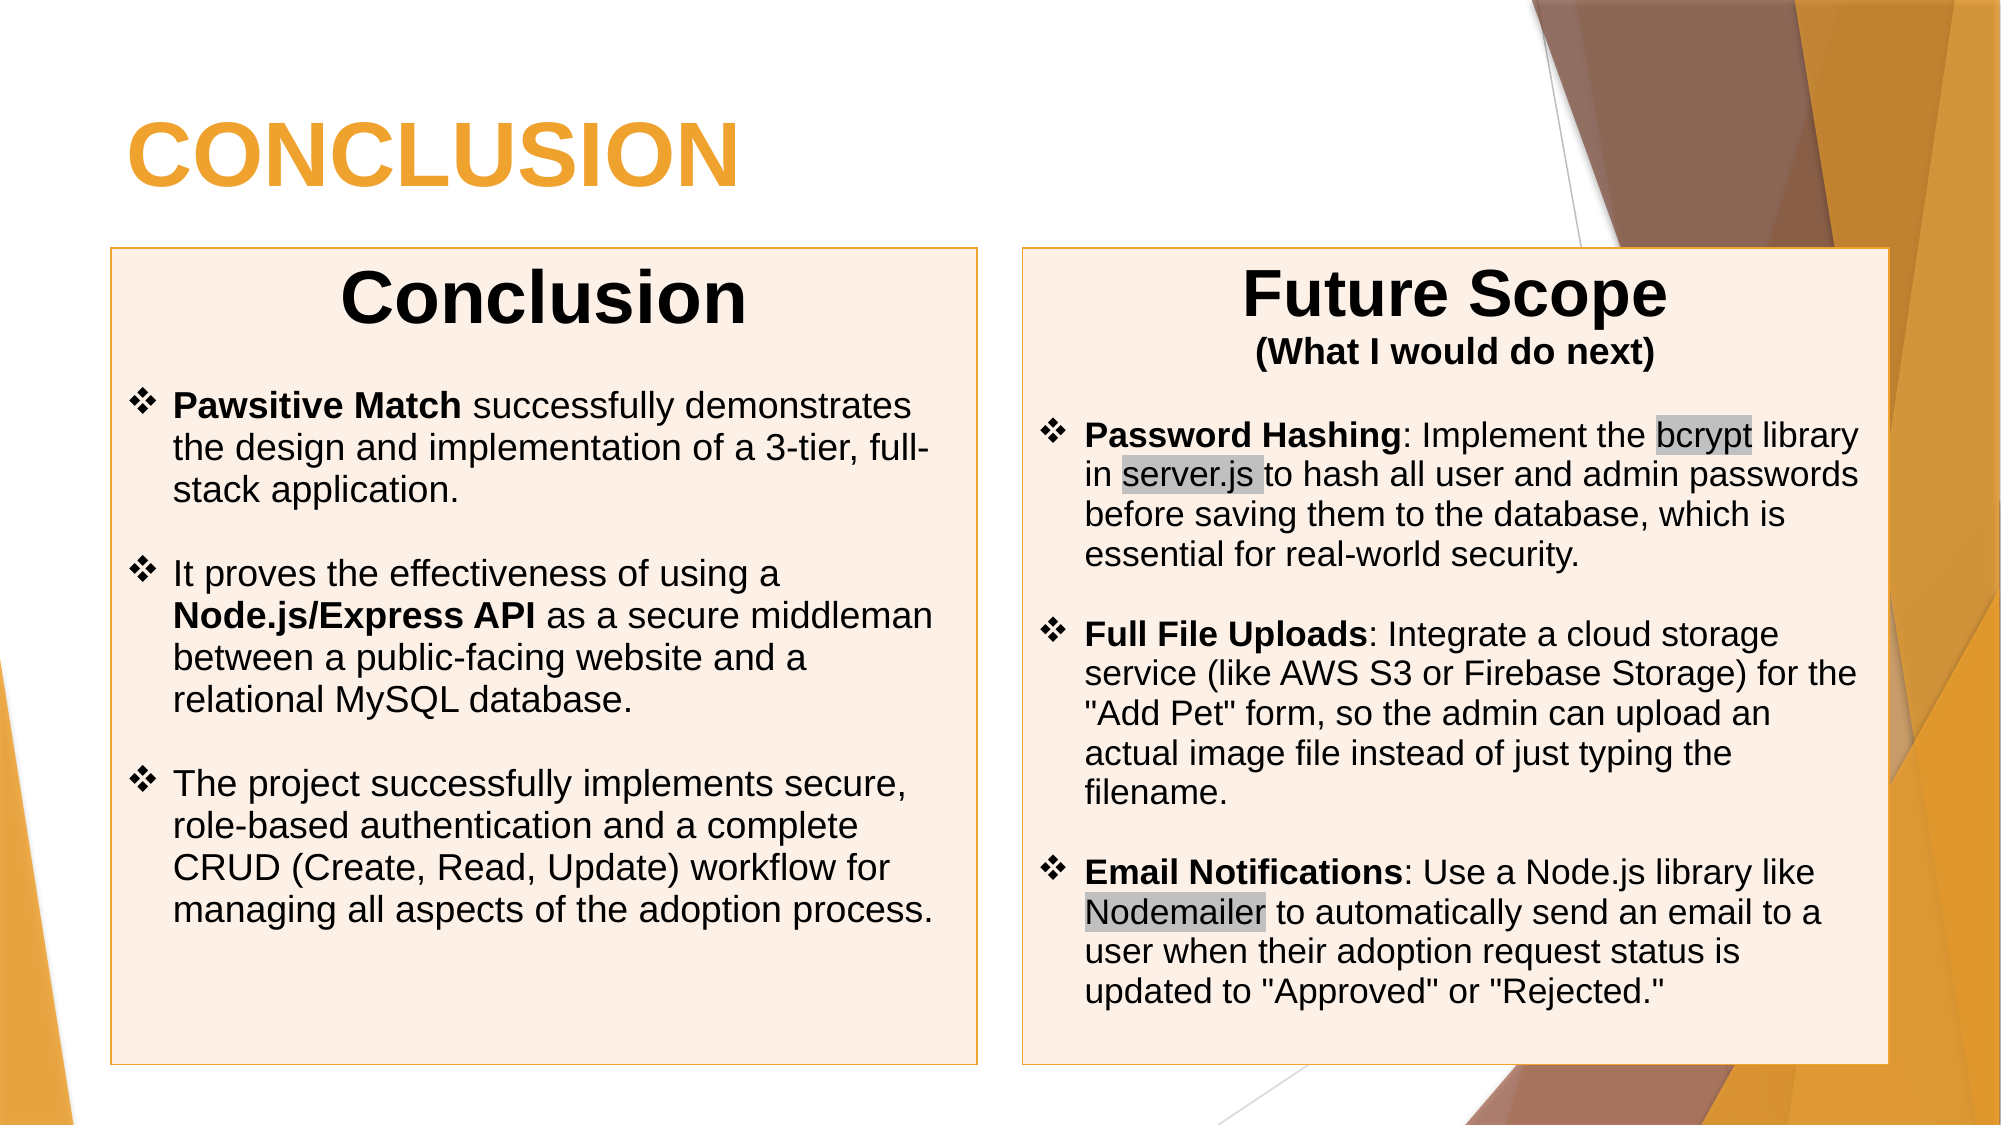

# CONCLUSION
| Conclusion Pawsitive Match successfully demonstrates the design and implementation of a 3-tier, full-stack application. It proves the effectiveness of using a Node.js/Express API as a secure middleman between a public-facing website and a relational MySQL database. The project successfully implements secure, role-based authentication and a complete CRUD (Create, Read, Update) workflow for managing all aspects of the adoption process. |
| --- |
| Future Scope (What I would do next) Password Hashing: Implement the bcrypt library in server.js to hash all user and admin passwords before saving them to the database, which is essential for real-world security. Full File Uploads: Integrate a cloud storage service (like AWS S3 or Firebase Storage) for the "Add Pet" form, so the admin can upload an actual image file instead of just typing the filename. Email Notifications: Use a Node.js library like Nodemailer to automatically send an email to a user when their adoption request status is updated to "Approved" or "Rejected." |
| --- |